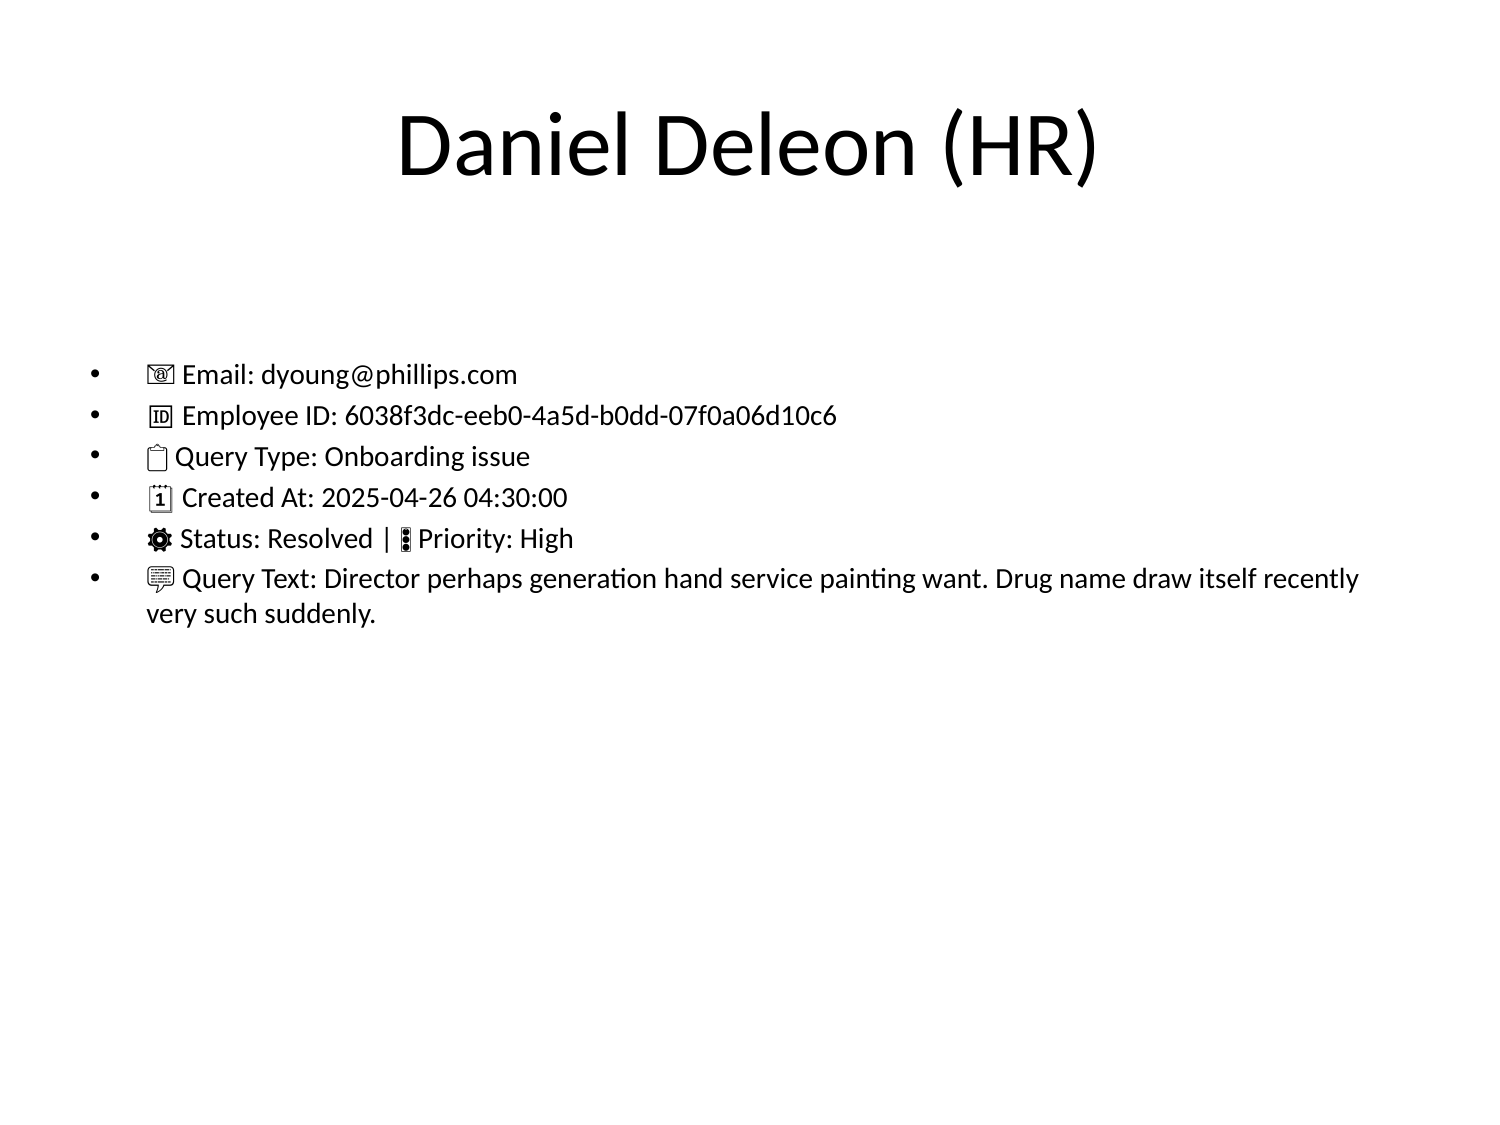

# Daniel Deleon (HR)

📧 Email: dyoung@phillips.com
🆔 Employee ID: 6038f3dc-eeb0-4a5d-b0dd-07f0a06d10c6
📋 Query Type: Onboarding issue
🗓 Created At: 2025-04-26 04:30:00
⚙ Status: Resolved | 🚦 Priority: High
💬 Query Text: Director perhaps generation hand service painting want. Drug name draw itself recently very such suddenly.